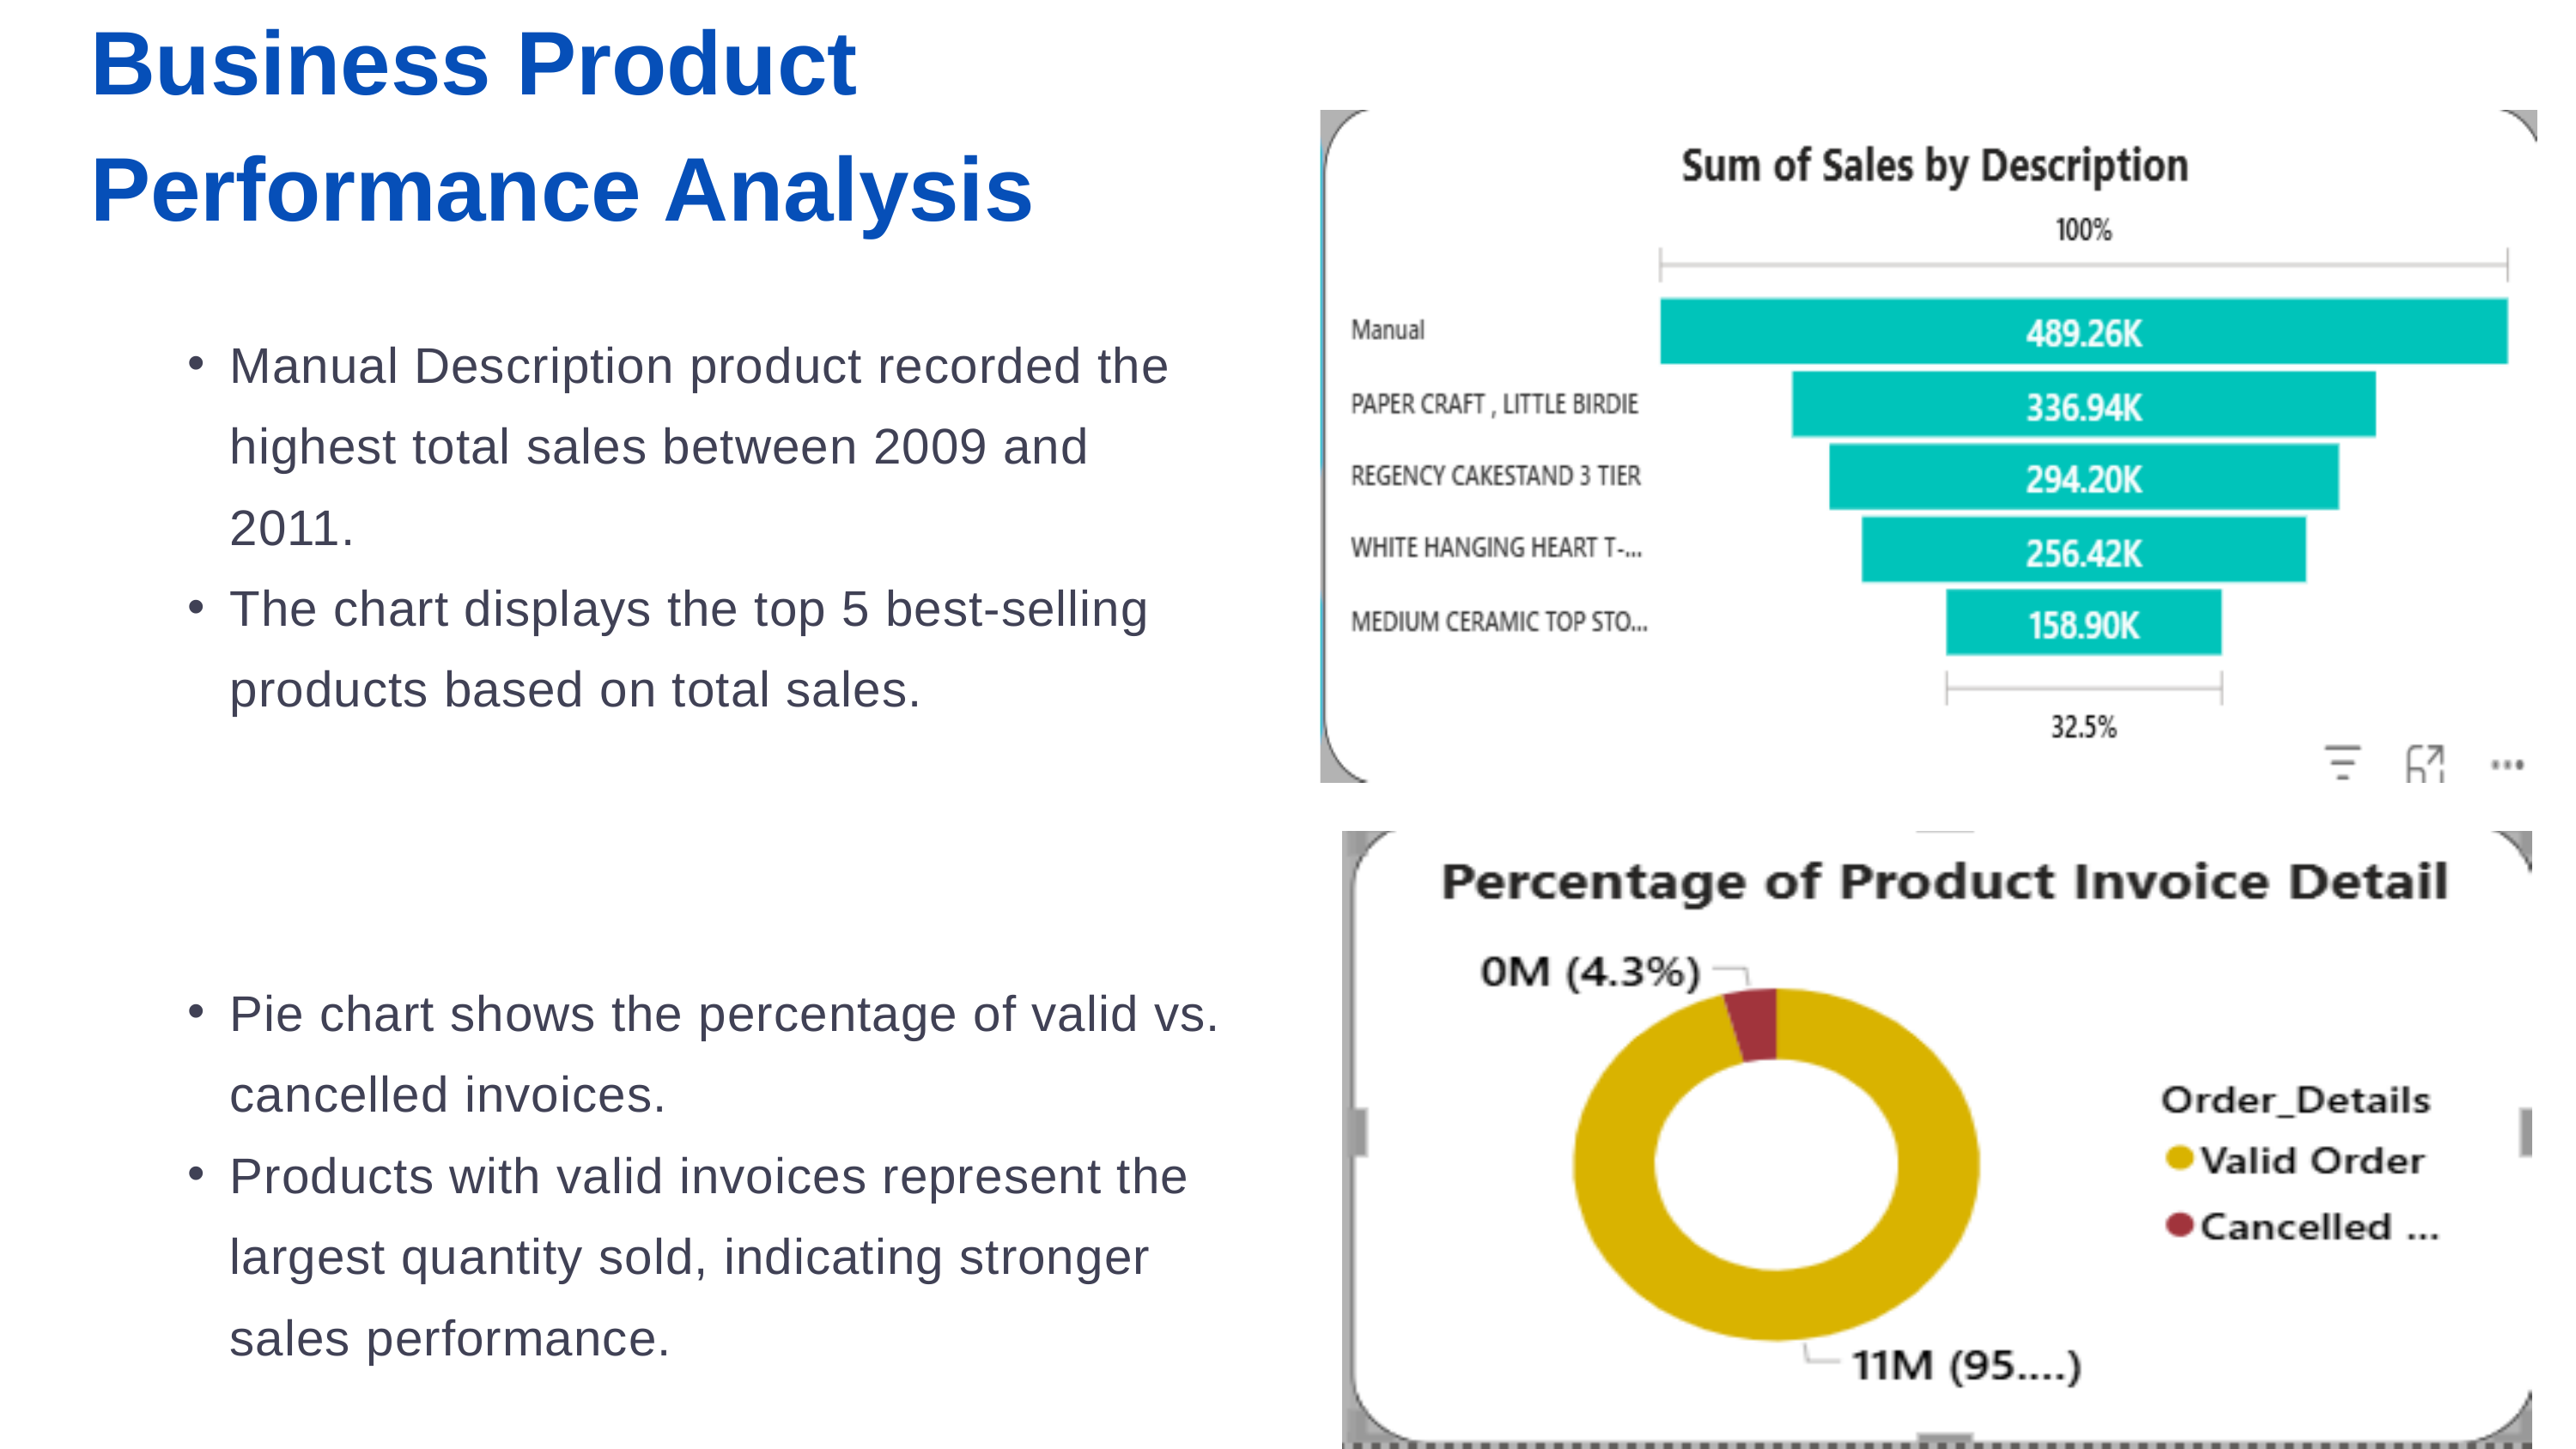

Business Product Performance Analysis

Manual Description product recorded the highest total sales between 2009 and 2011.
The chart displays the top 5 best-selling products based on total sales.

Pie chart shows the percentage of valid vs. cancelled invoices.
Products with valid invoices represent the largest quantity sold, indicating stronger sales performance.